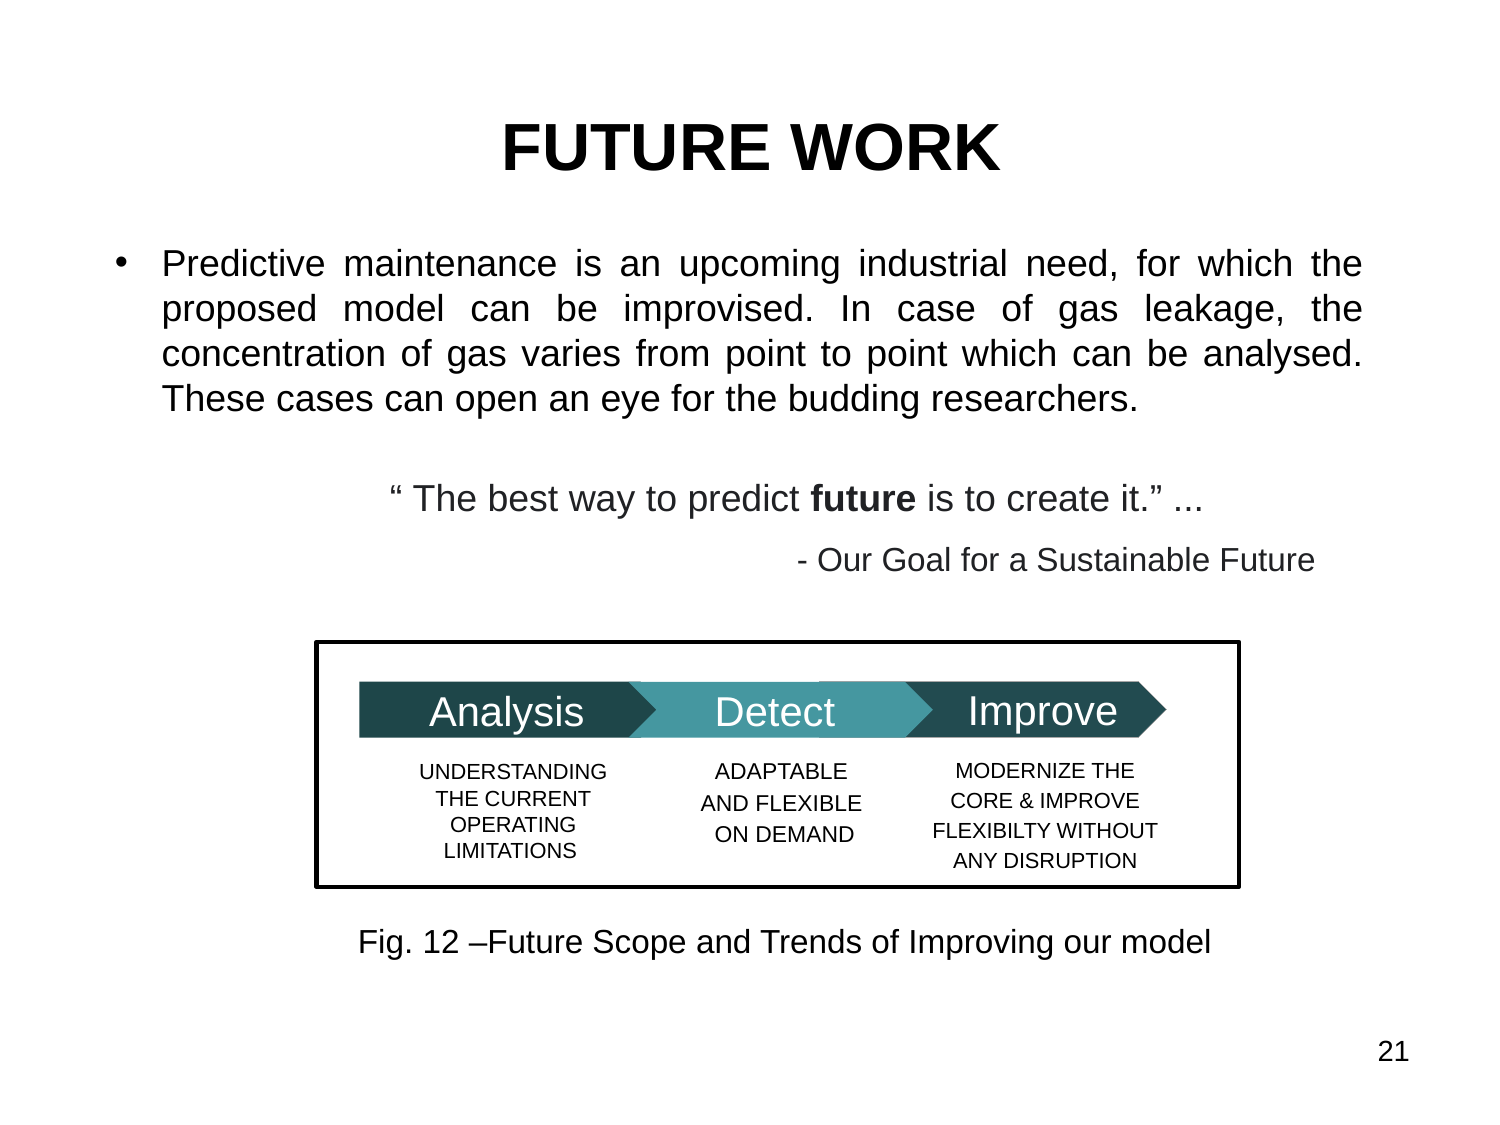

# FUTURE WORK
Predictive maintenance is an upcoming industrial need, for which the proposed model can be improvised. In case of gas leakage, the concentration of gas varies from point to point which can be analysed. These cases can open an eye for the budding researchers.
“ The best way to predict future is to create it.” ...

- Our Goal for a Sustainable Future

Improve

MODERNIZE THE CORE & IMPROVE FLEXIBILTY WITHOUT ANY DISRUPTION
Analysis
UNDERSTANDING THE CURRENT
OPERATING LIMITATIONS
Detect
ADAPTABLE
AND FLEXIBLE
ON DEMAND

 Fig. 12 –Future Scope and Trends of Improving our model
21